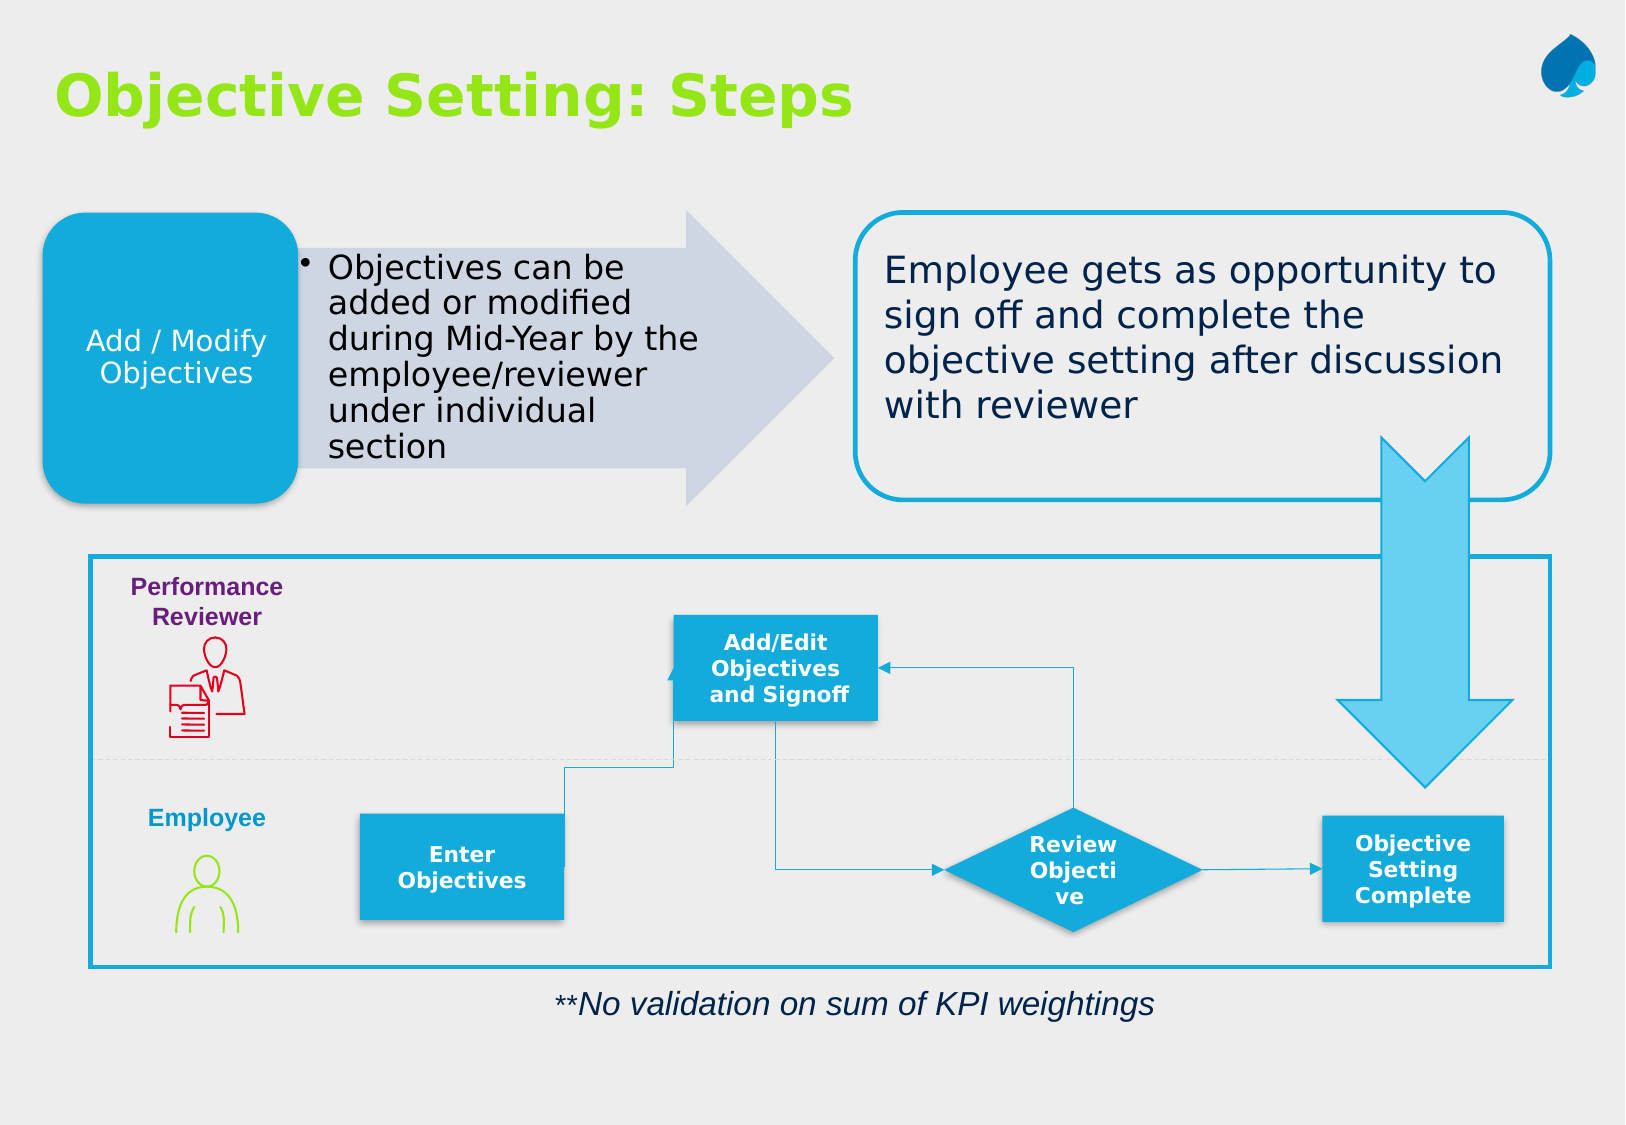

# Objective Setting: Steps
Objectives can be added or modified during Mid-Year by the employee/reviewer under individual section
Add / Modify Objectives
Employee gets as opportunity to sign off and complete the objective setting after discussion with reviewer

Performance Reviewer
Add/Edit Objectives
 and Signoff

Employee
Review Objective
Enter Objectives
Objective Setting Complete

**No validation on sum of KPI weightings